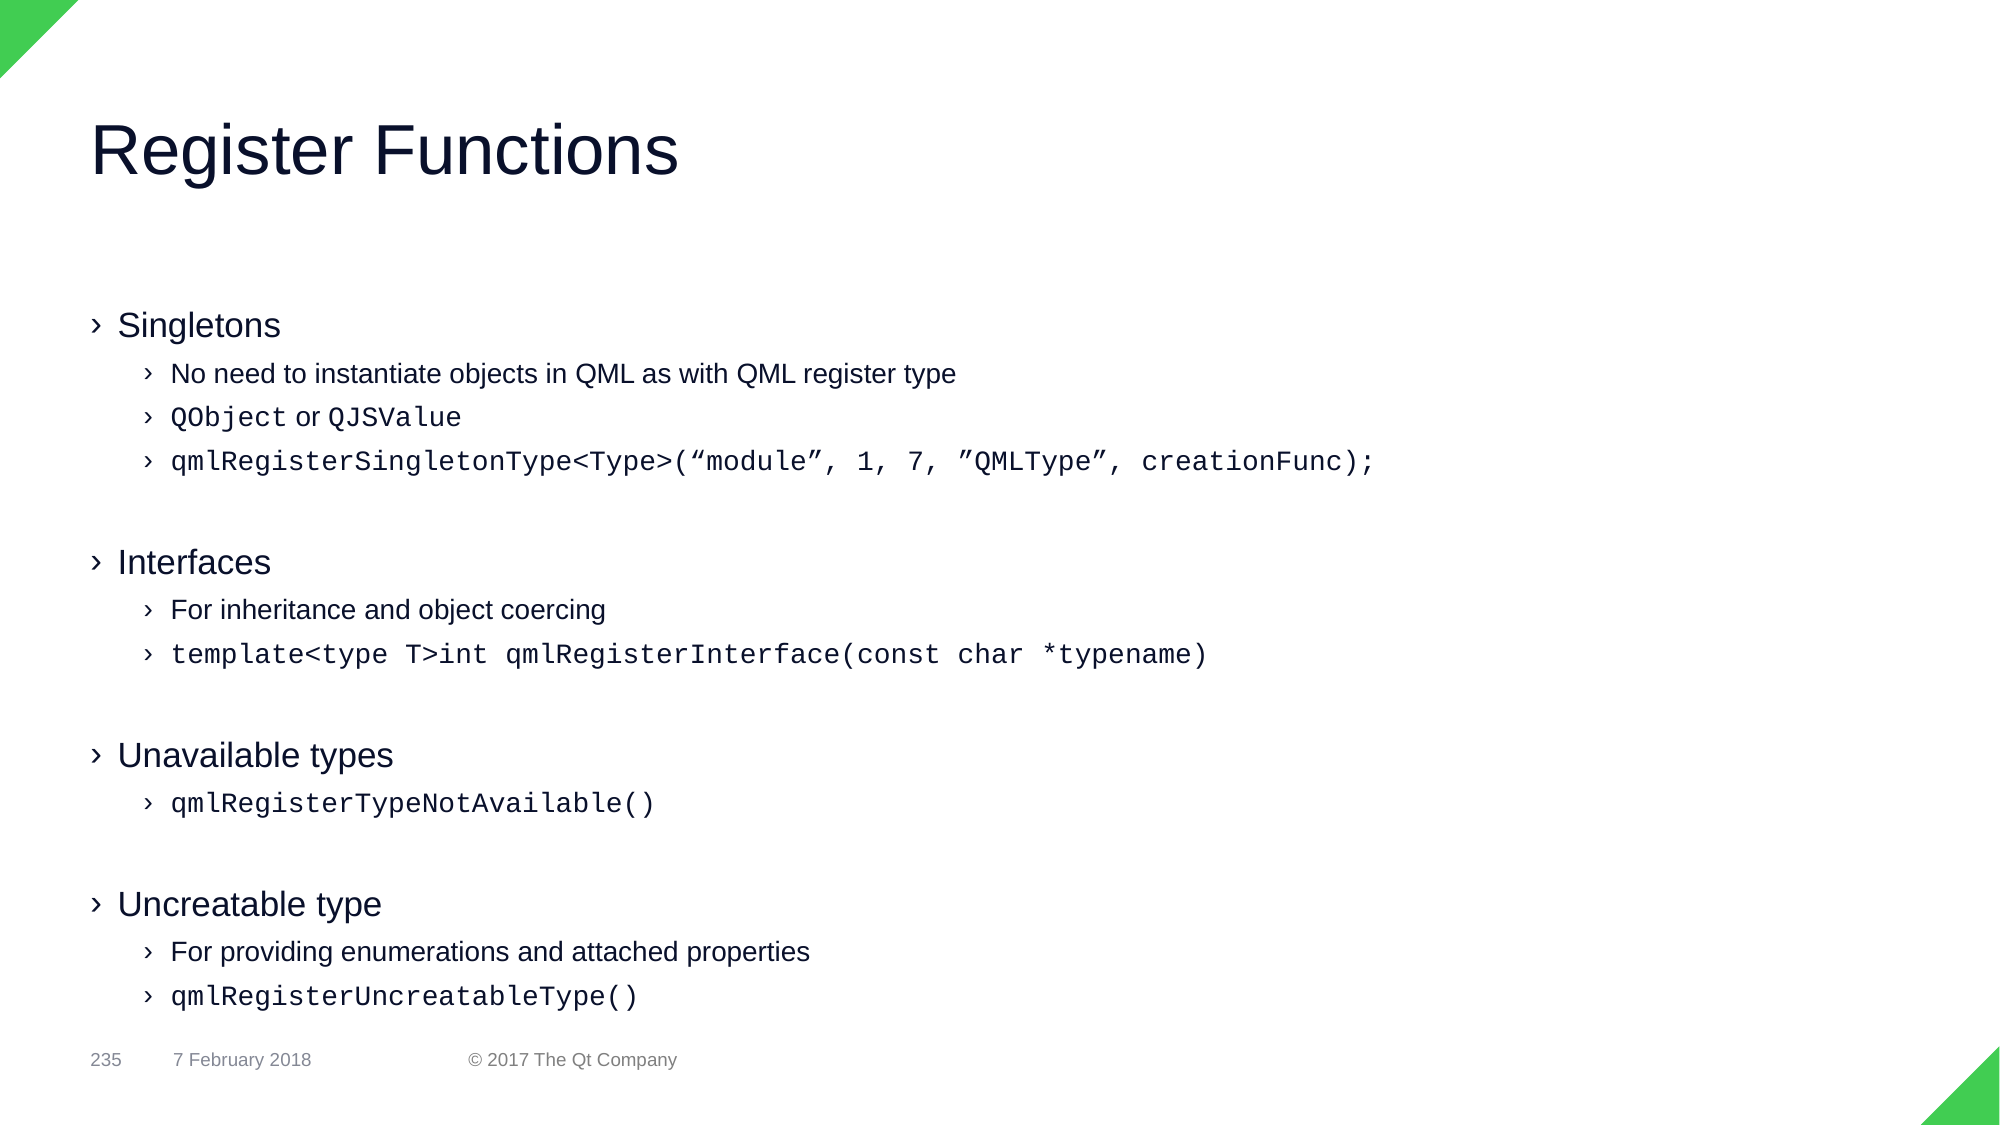

# Register Functions
Singletons
No need to instantiate objects in QML as with QML register type
QObject or QJSValue
qmlRegisterSingletonType<Type>(“module”, 1, 7, ”QMLType”, creationFunc);

Interfaces
For inheritance and object coercing
template<type T>int qmlRegisterInterface(const char *typename)

Unavailable types
qmlRegisterTypeNotAvailable()

Uncreatable type
For providing enumerations and attached properties
qmlRegisterUncreatableType()

235
© 2017 The Qt Company
7 February 2018